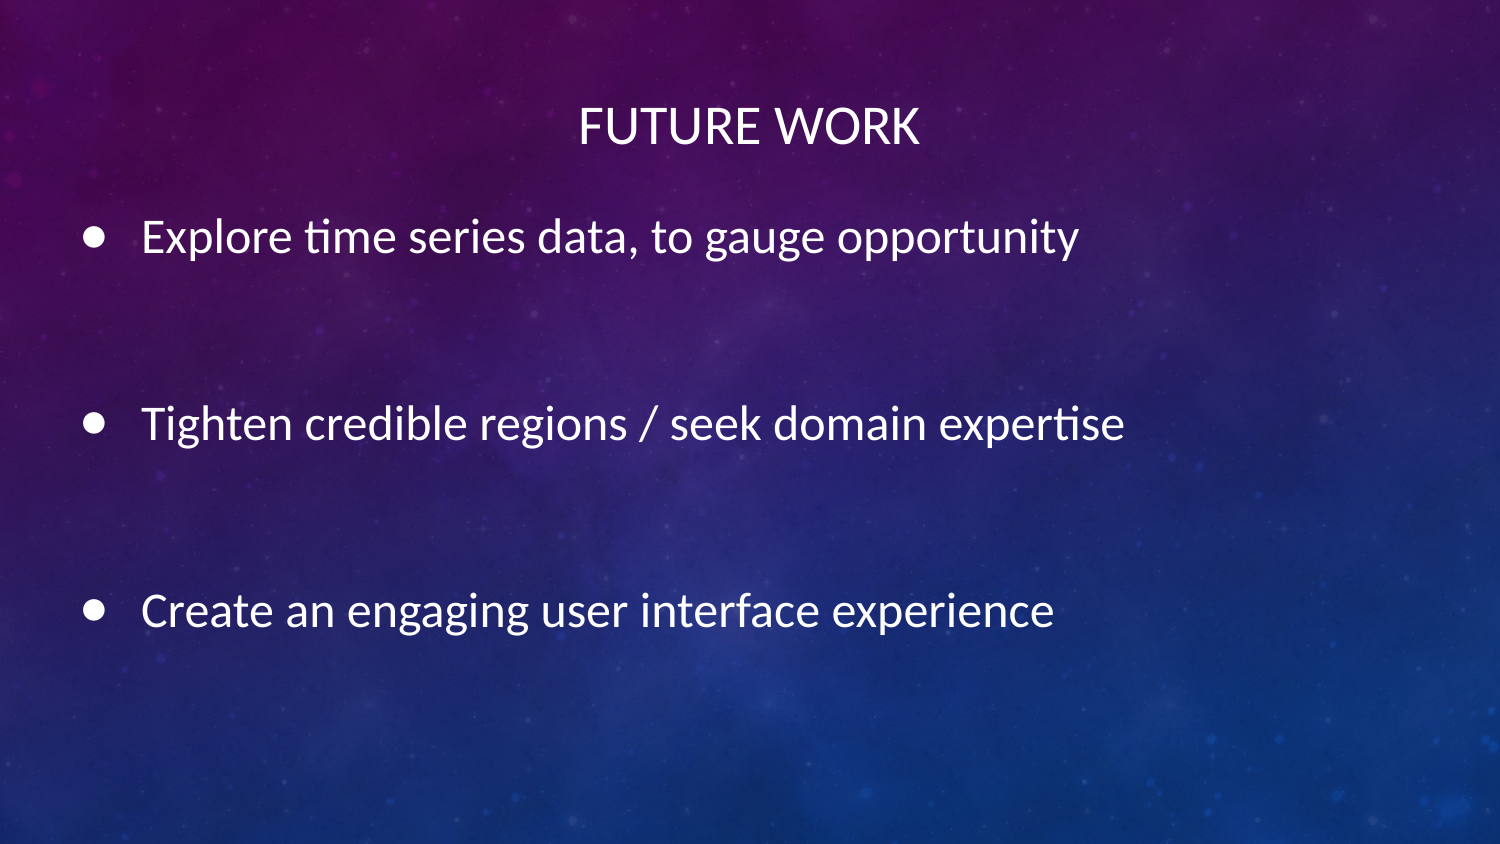

# Future Work
Explore time series data, to gauge opportunity

Tighten credible regions / seek domain expertise

Create an engaging user interface experience